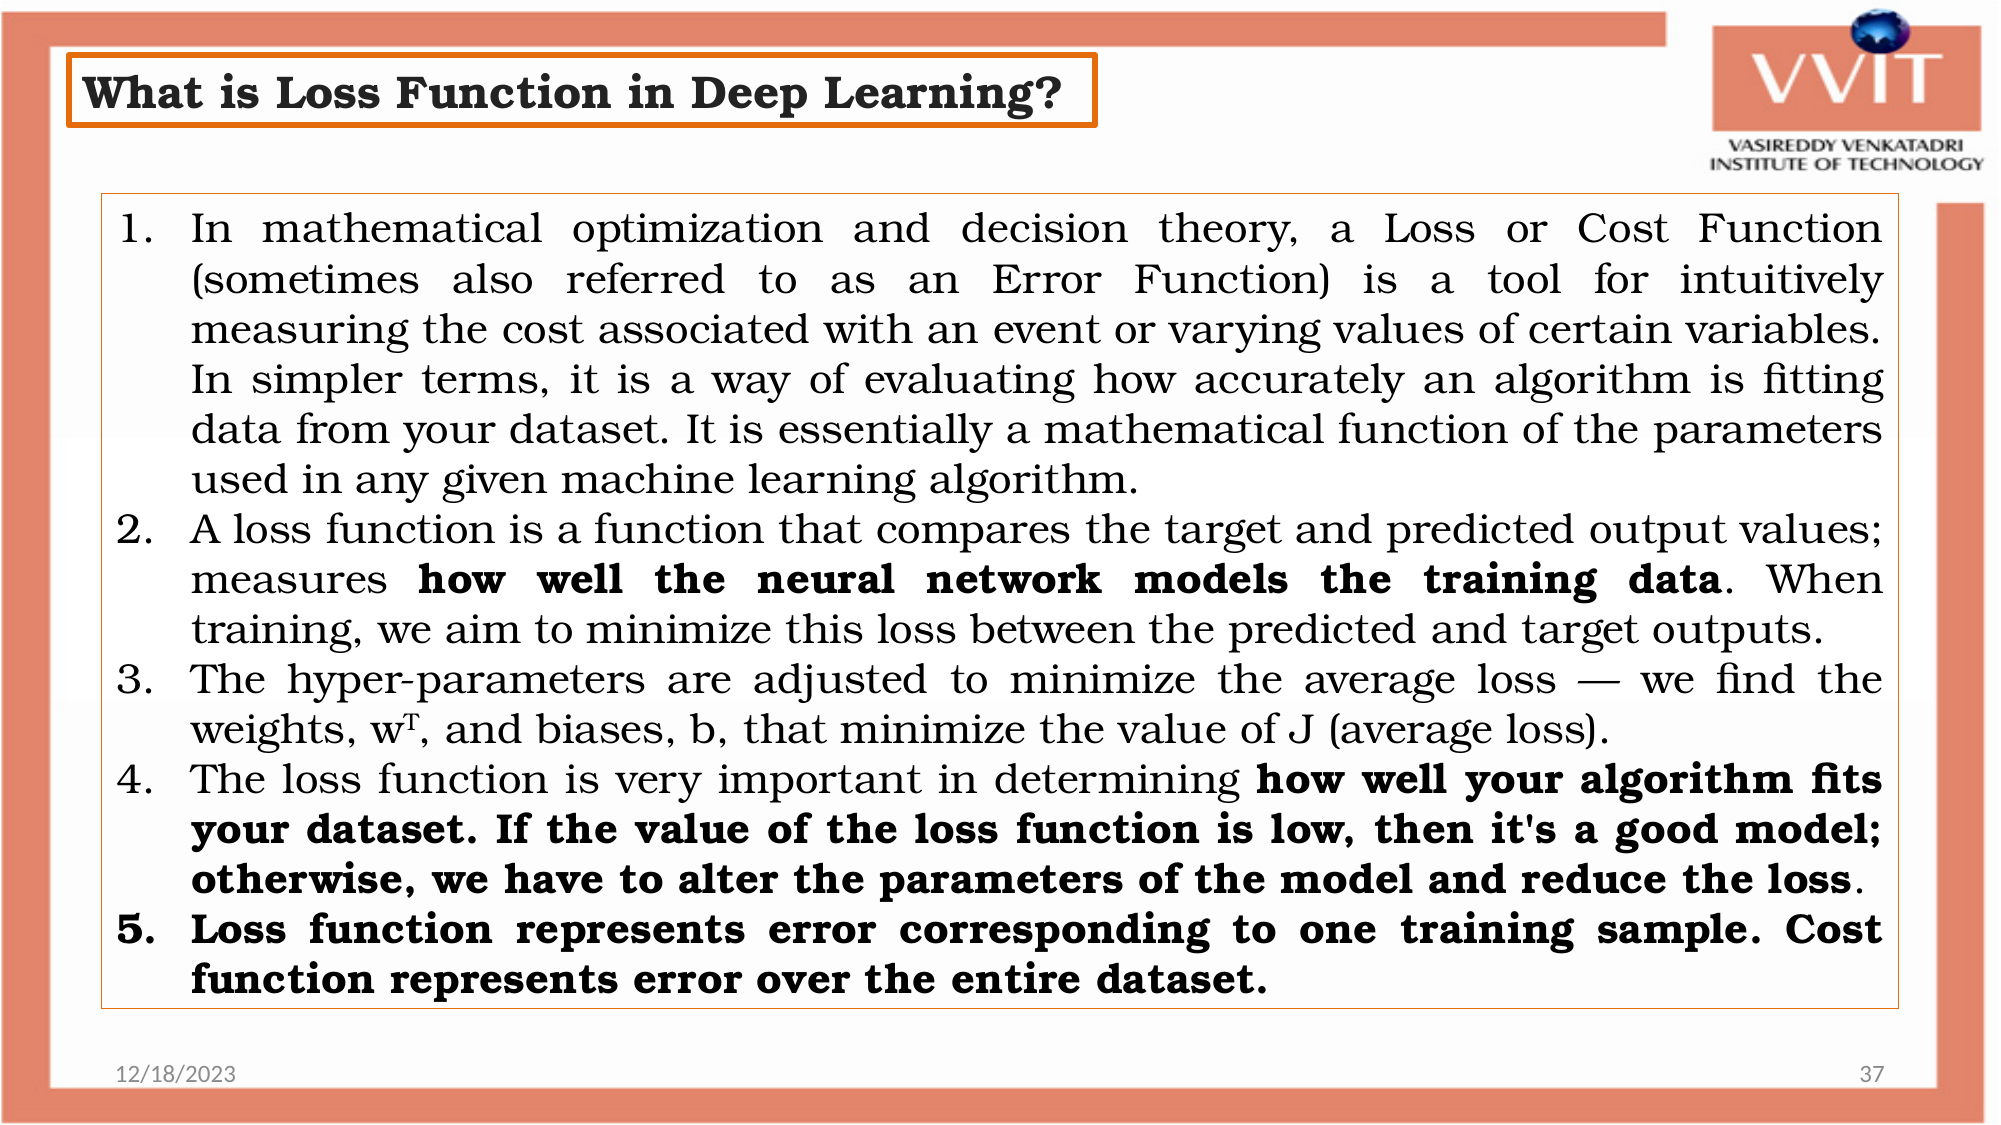

What is Loss Function in Deep Learning?
In mathematical optimization and decision theory, a Loss or Cost Function (sometimes also referred to as an Error Function) is a tool for intuitively measuring the cost associated with an event or varying values of certain variables. In simpler terms, it is a way of evaluating how accurately an algorithm is fitting data from your dataset. It is essentially a mathematical function of the parameters used in any given machine learning algorithm.
A loss function is a function that compares the target and predicted output values; measures how well the neural network models the training data. When training, we aim to minimize this loss between the predicted and target outputs.
The hyper-parameters are adjusted to minimize the average loss — we find the weights, wT, and biases, b, that minimize the value of J (average loss).
The loss function is very important in determining how well your algorithm fits your dataset. If the value of the loss function is low, then it's a good model; otherwise, we have to alter the parameters of the model and reduce the loss.
Loss function represents error corresponding to one training sample. Cost function represents error over the entire dataset.
12/18/2023
37